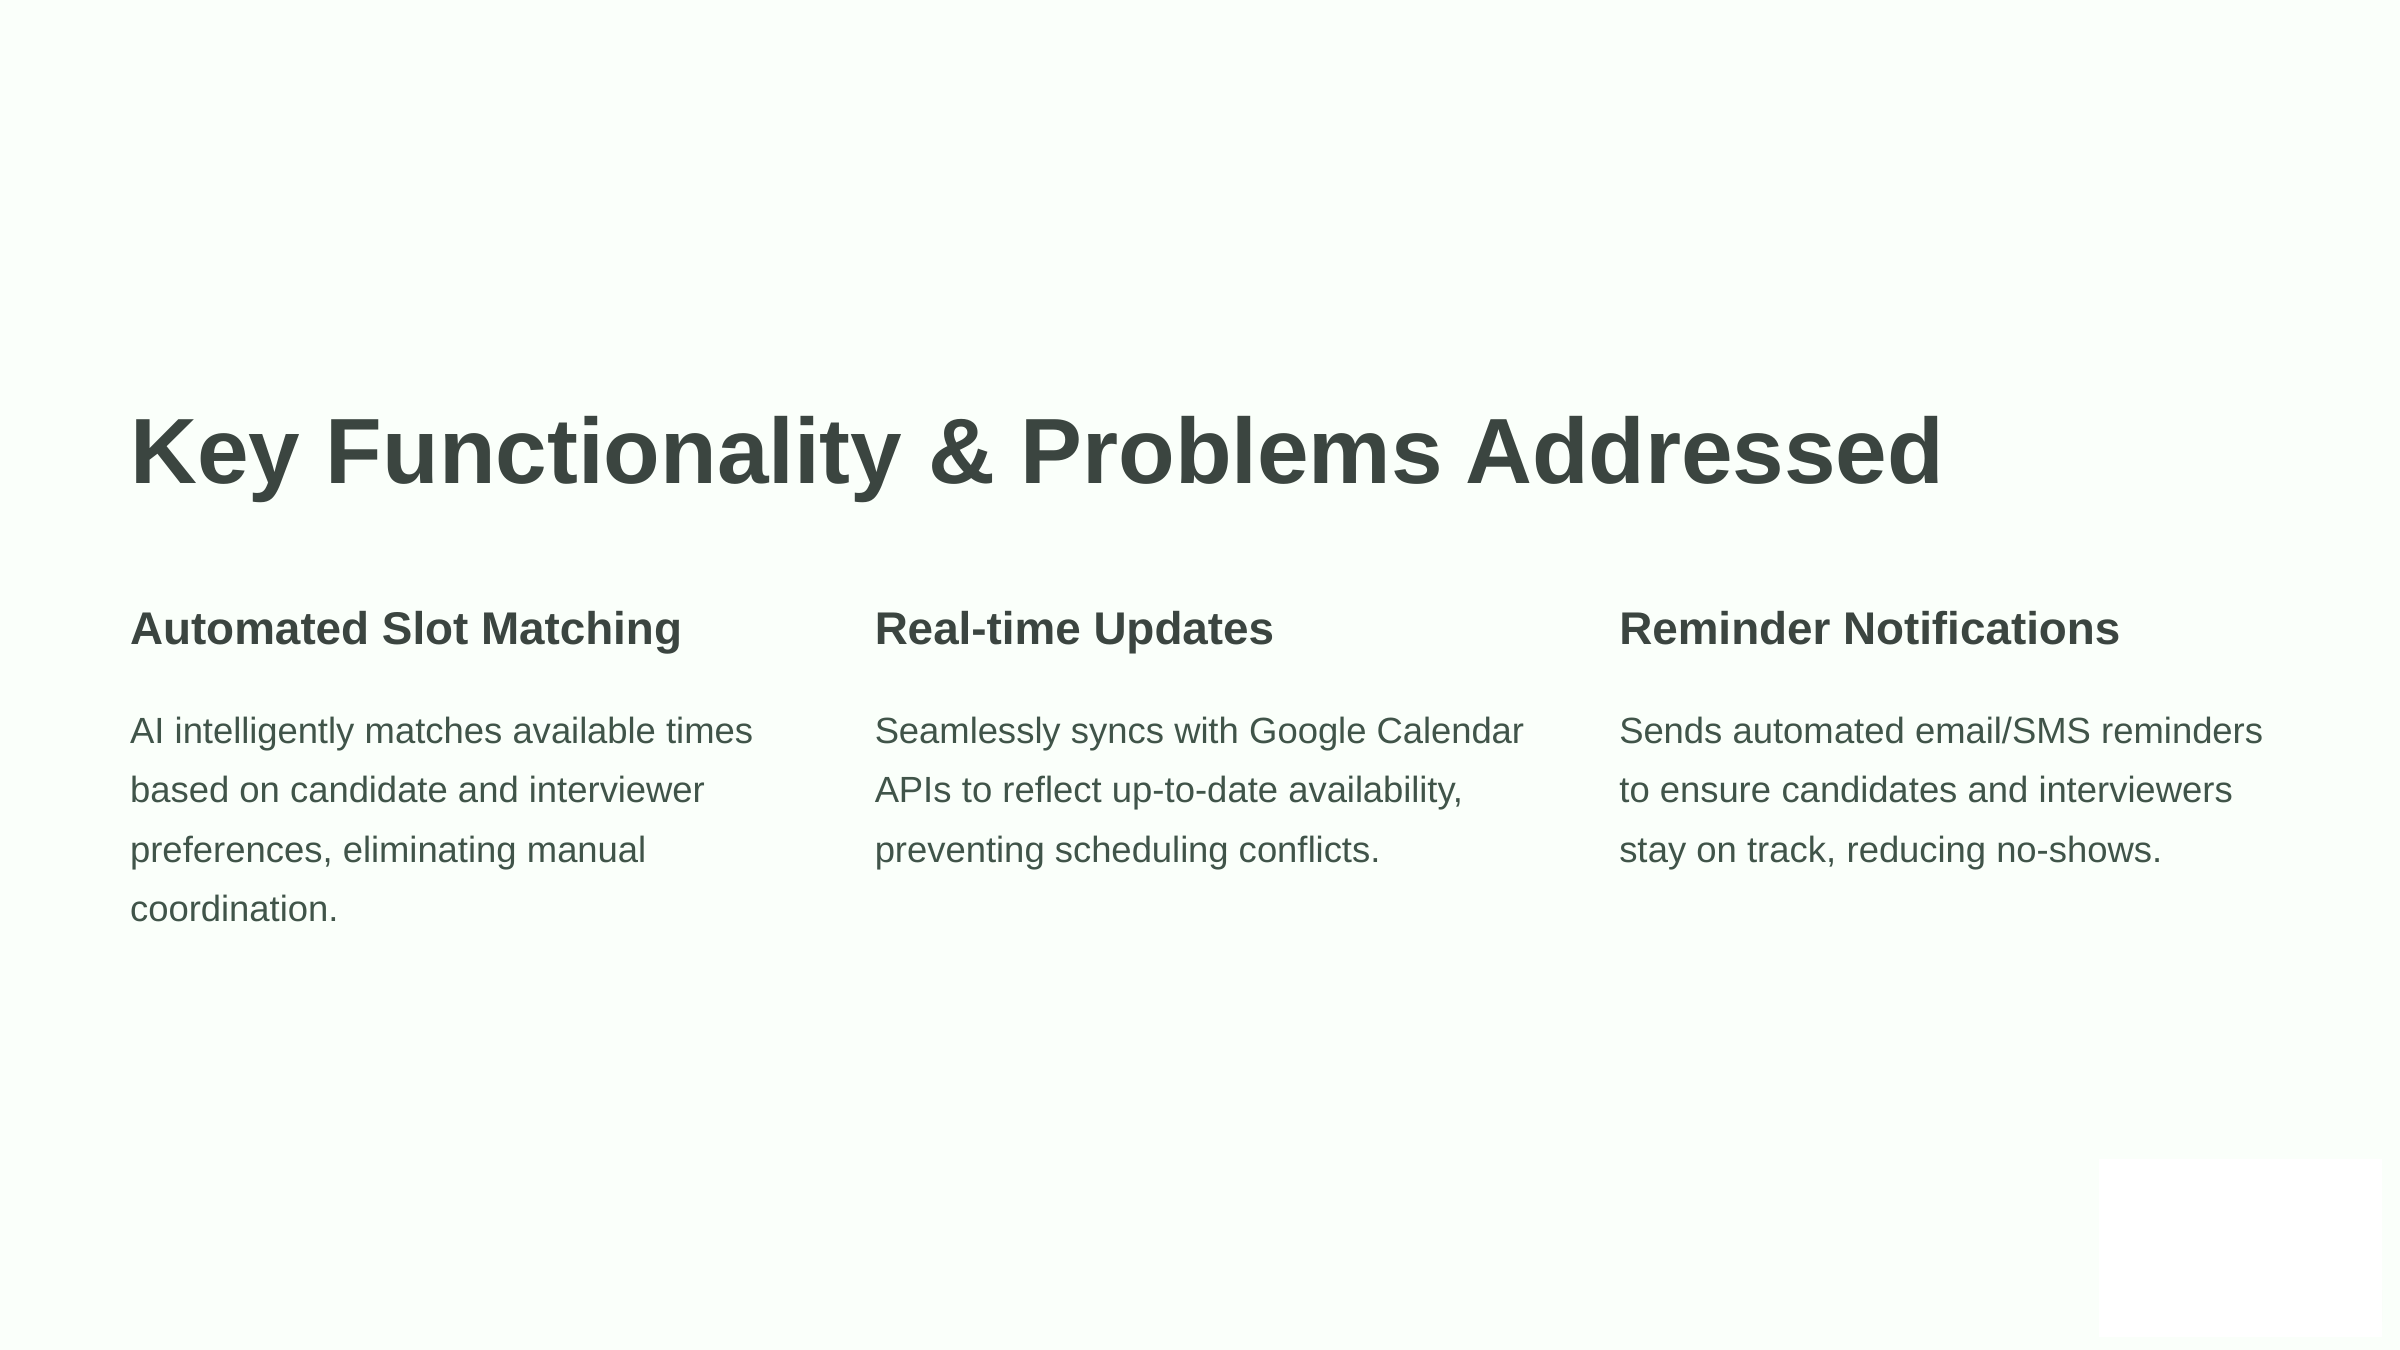

Key Functionality & Problems Addressed
Automated Slot Matching
Real-time Updates
Reminder Notifications
AI intelligently matches available times based on candidate and interviewer preferences, eliminating manual coordination.
Seamlessly syncs with Google Calendar APIs to reflect up-to-date availability, preventing scheduling conflicts.
Sends automated email/SMS reminders to ensure candidates and interviewers stay on track, reducing no-shows.